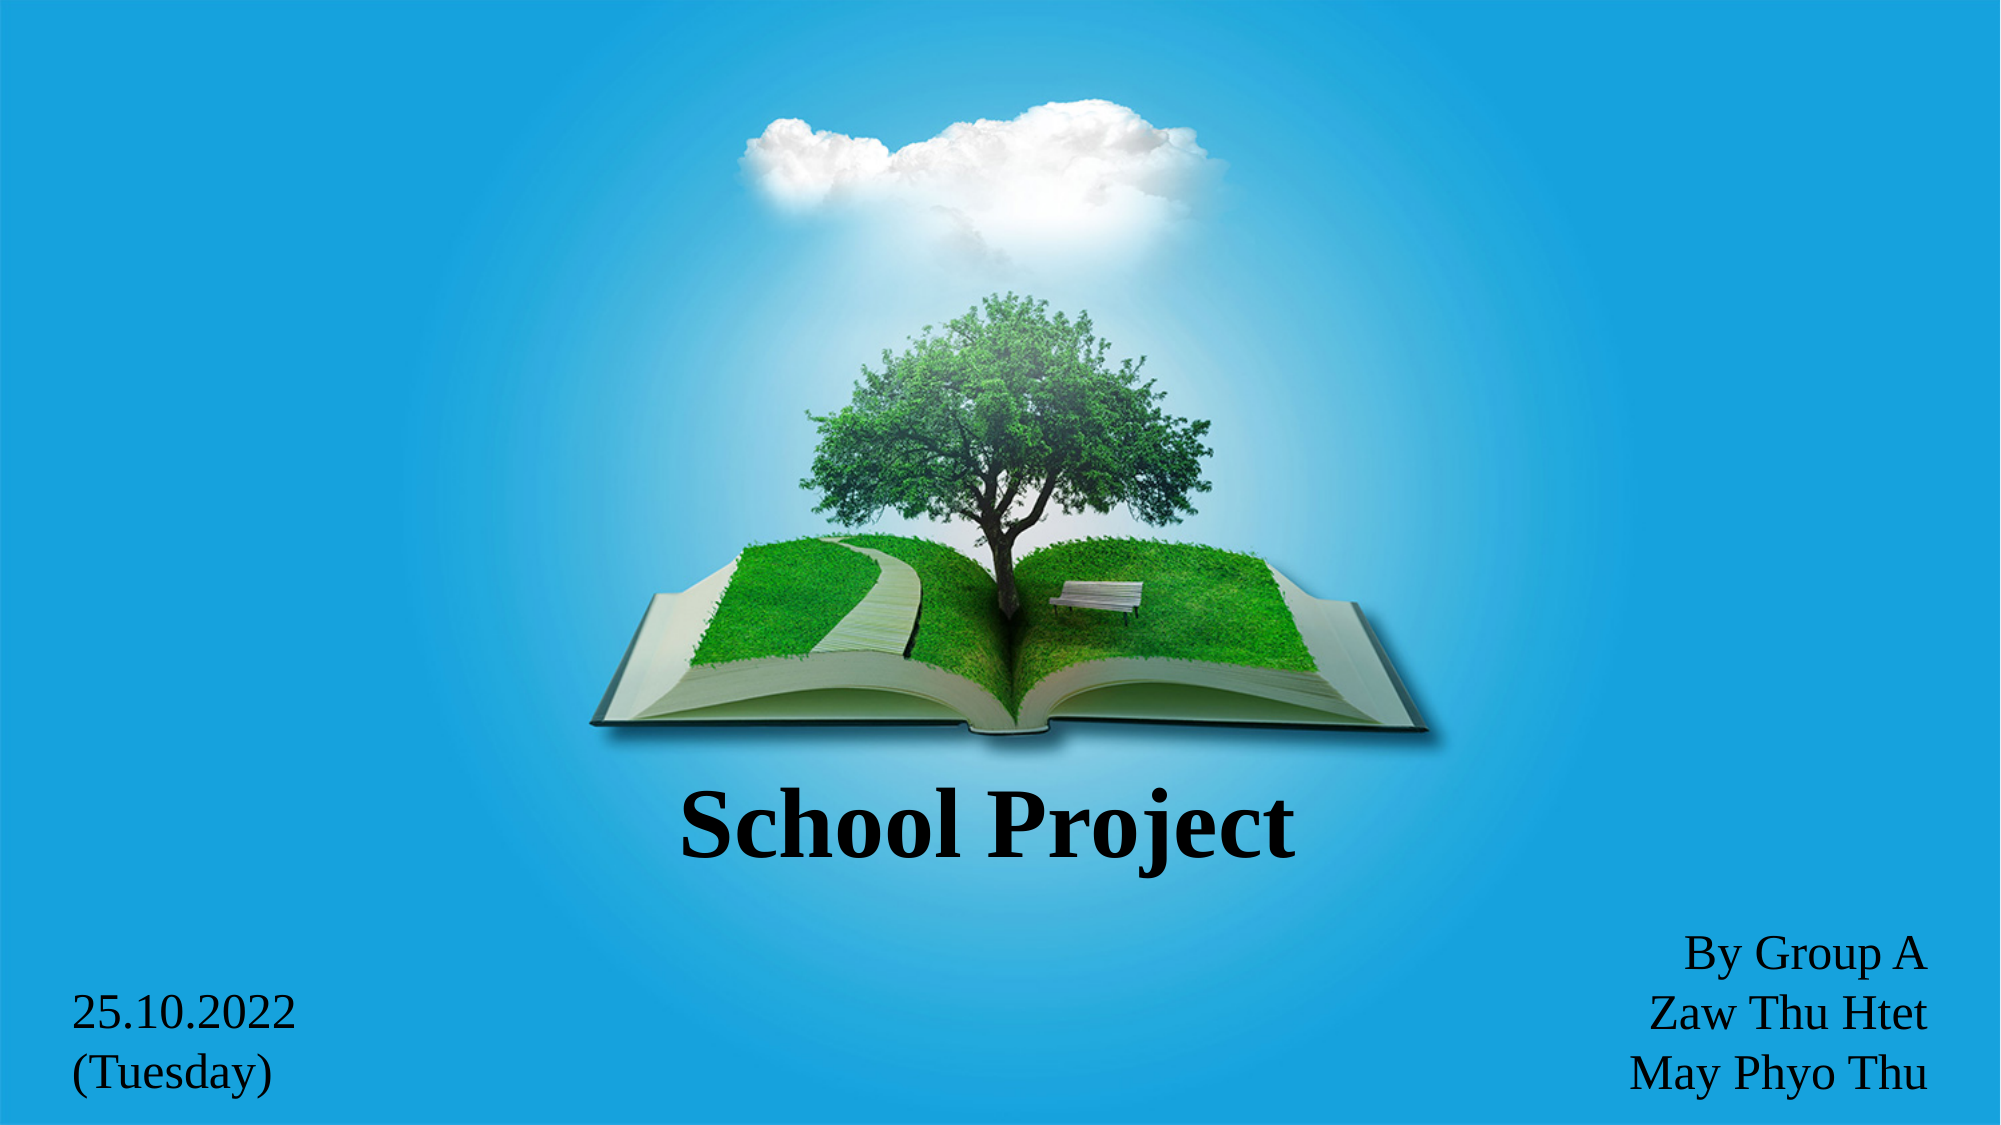

School Project
By Group A
Zaw Thu Htet
May Phyo Thu
25.10.2022
(Tuesday)